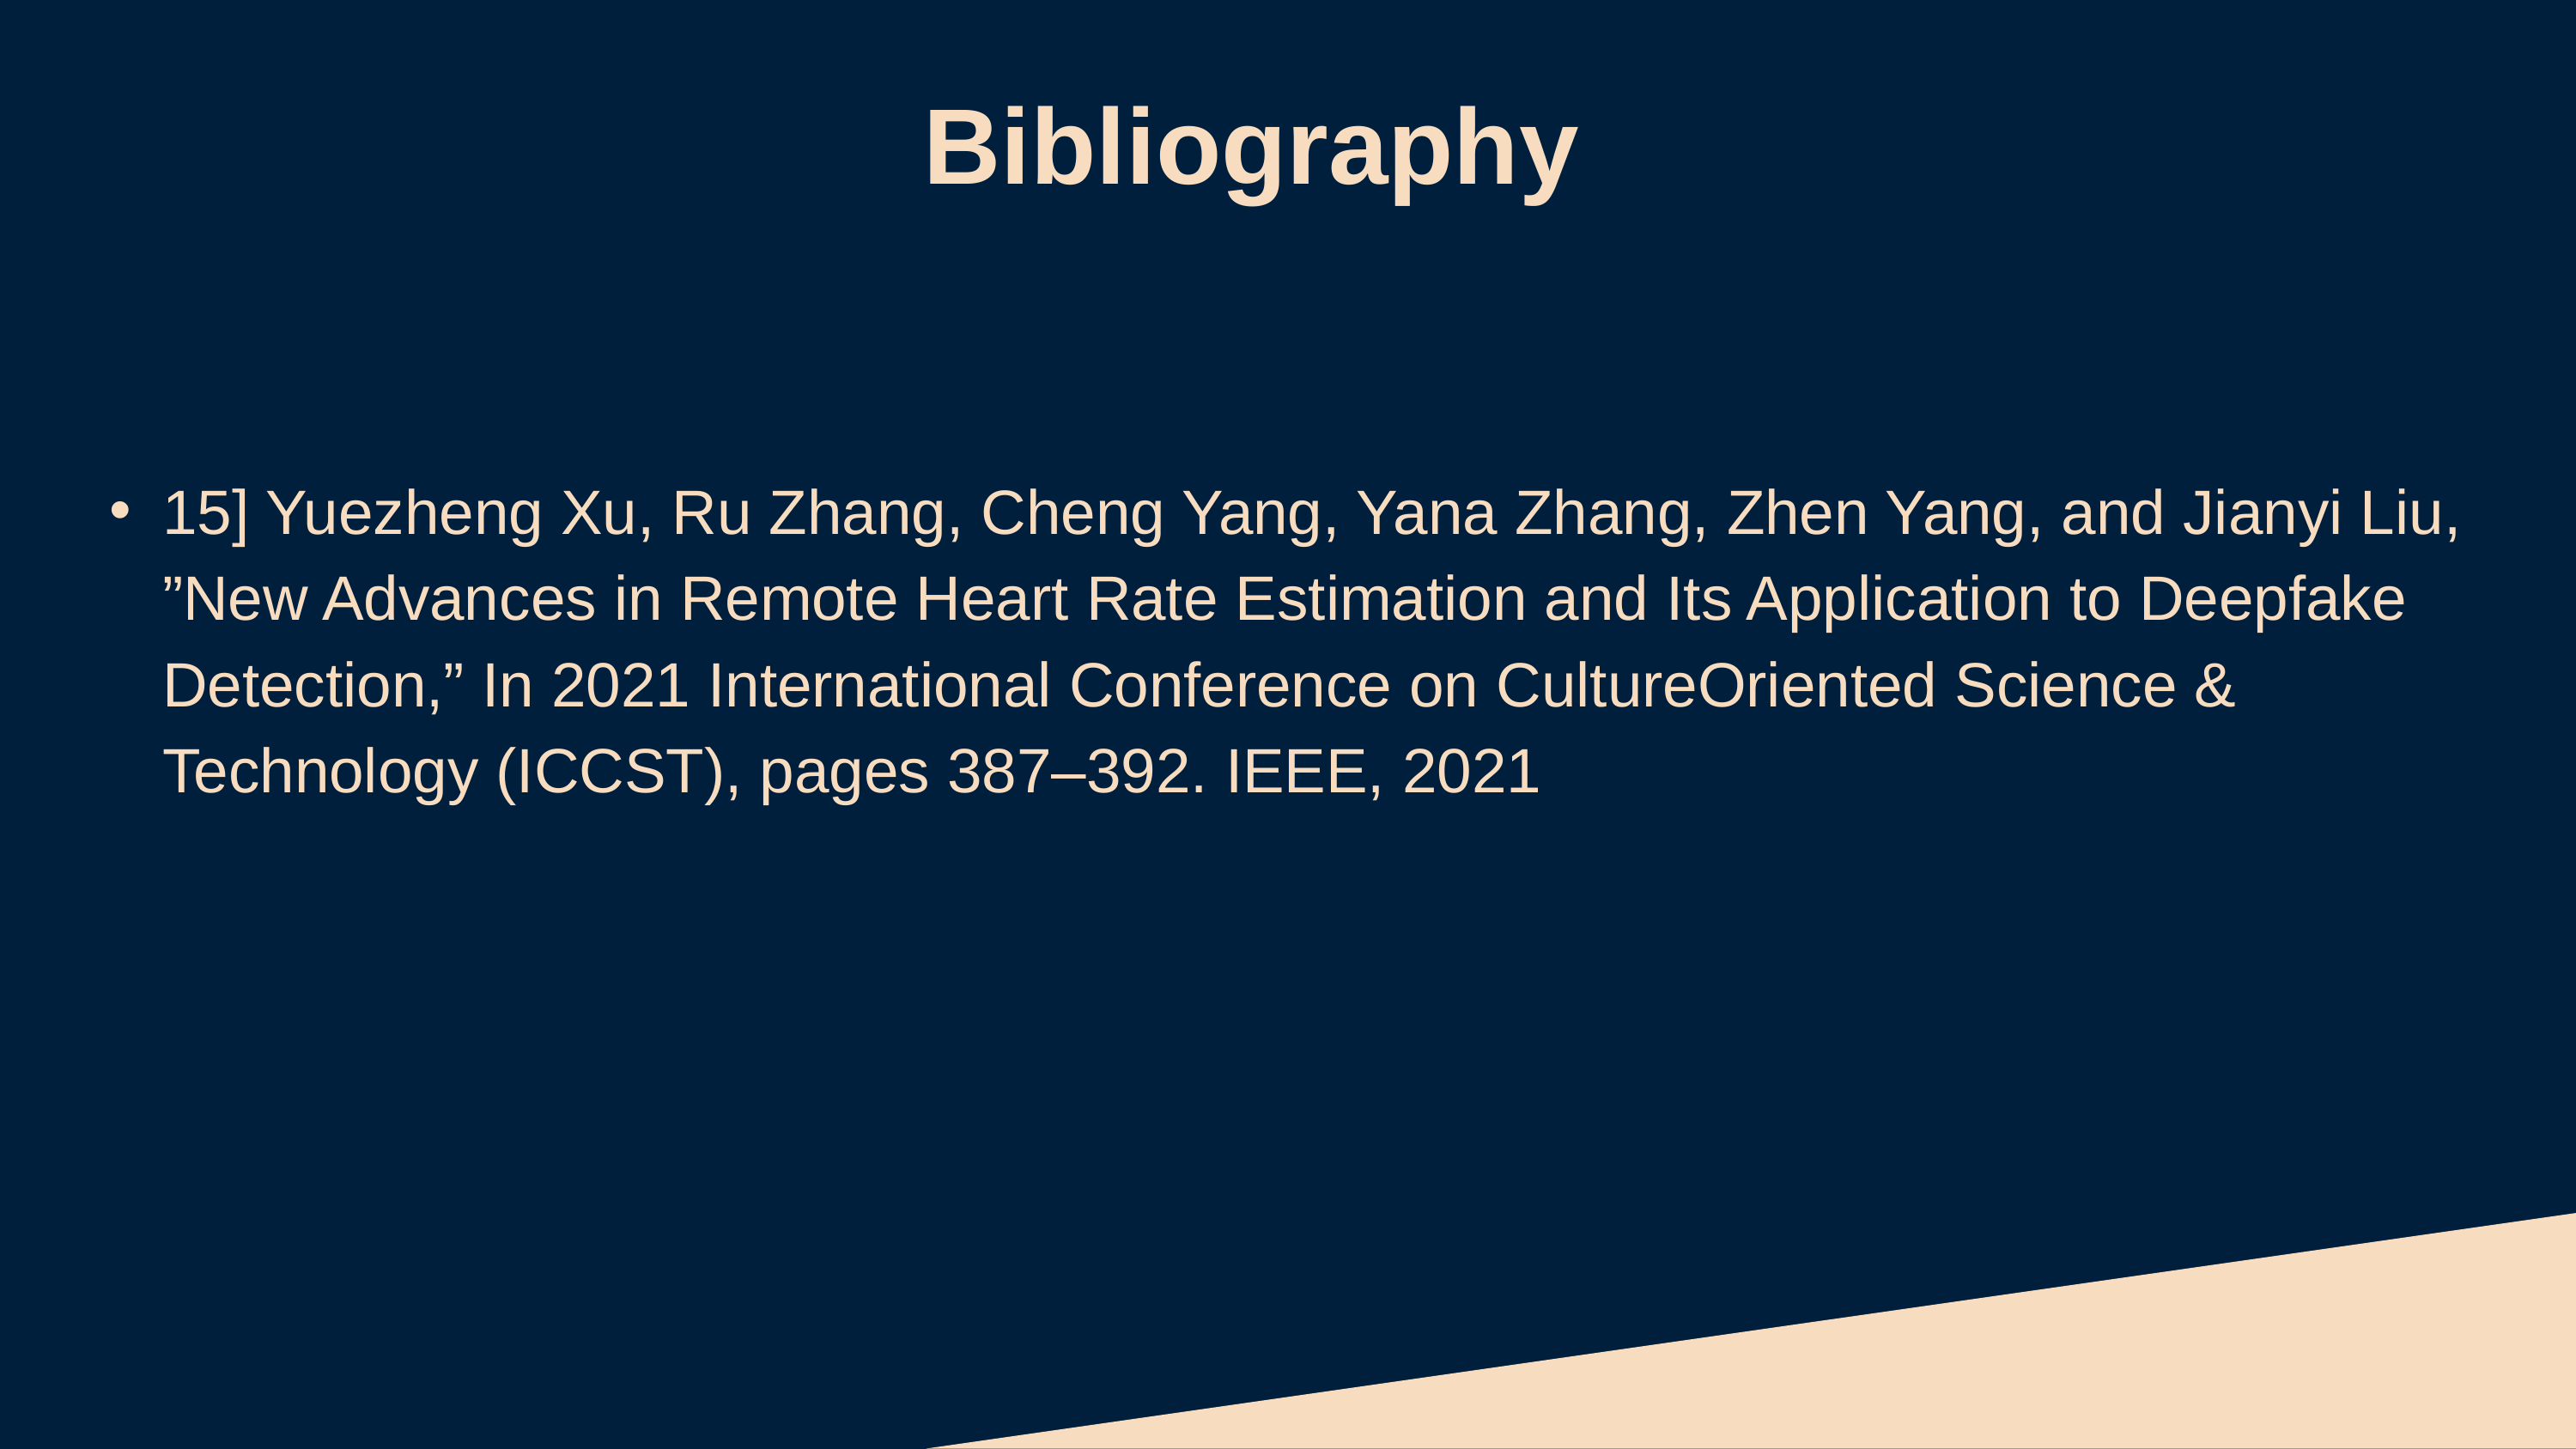

Bibliography
15] Yuezheng Xu, Ru Zhang, Cheng Yang, Yana Zhang, Zhen Yang, and Jianyi Liu, ”New Advances in Remote Heart Rate Estimation and Its Application to Deepfake Detection,” In 2021 International Conference on CultureOriented Science & Technology (ICCST), pages 387–392. IEEE, 2021